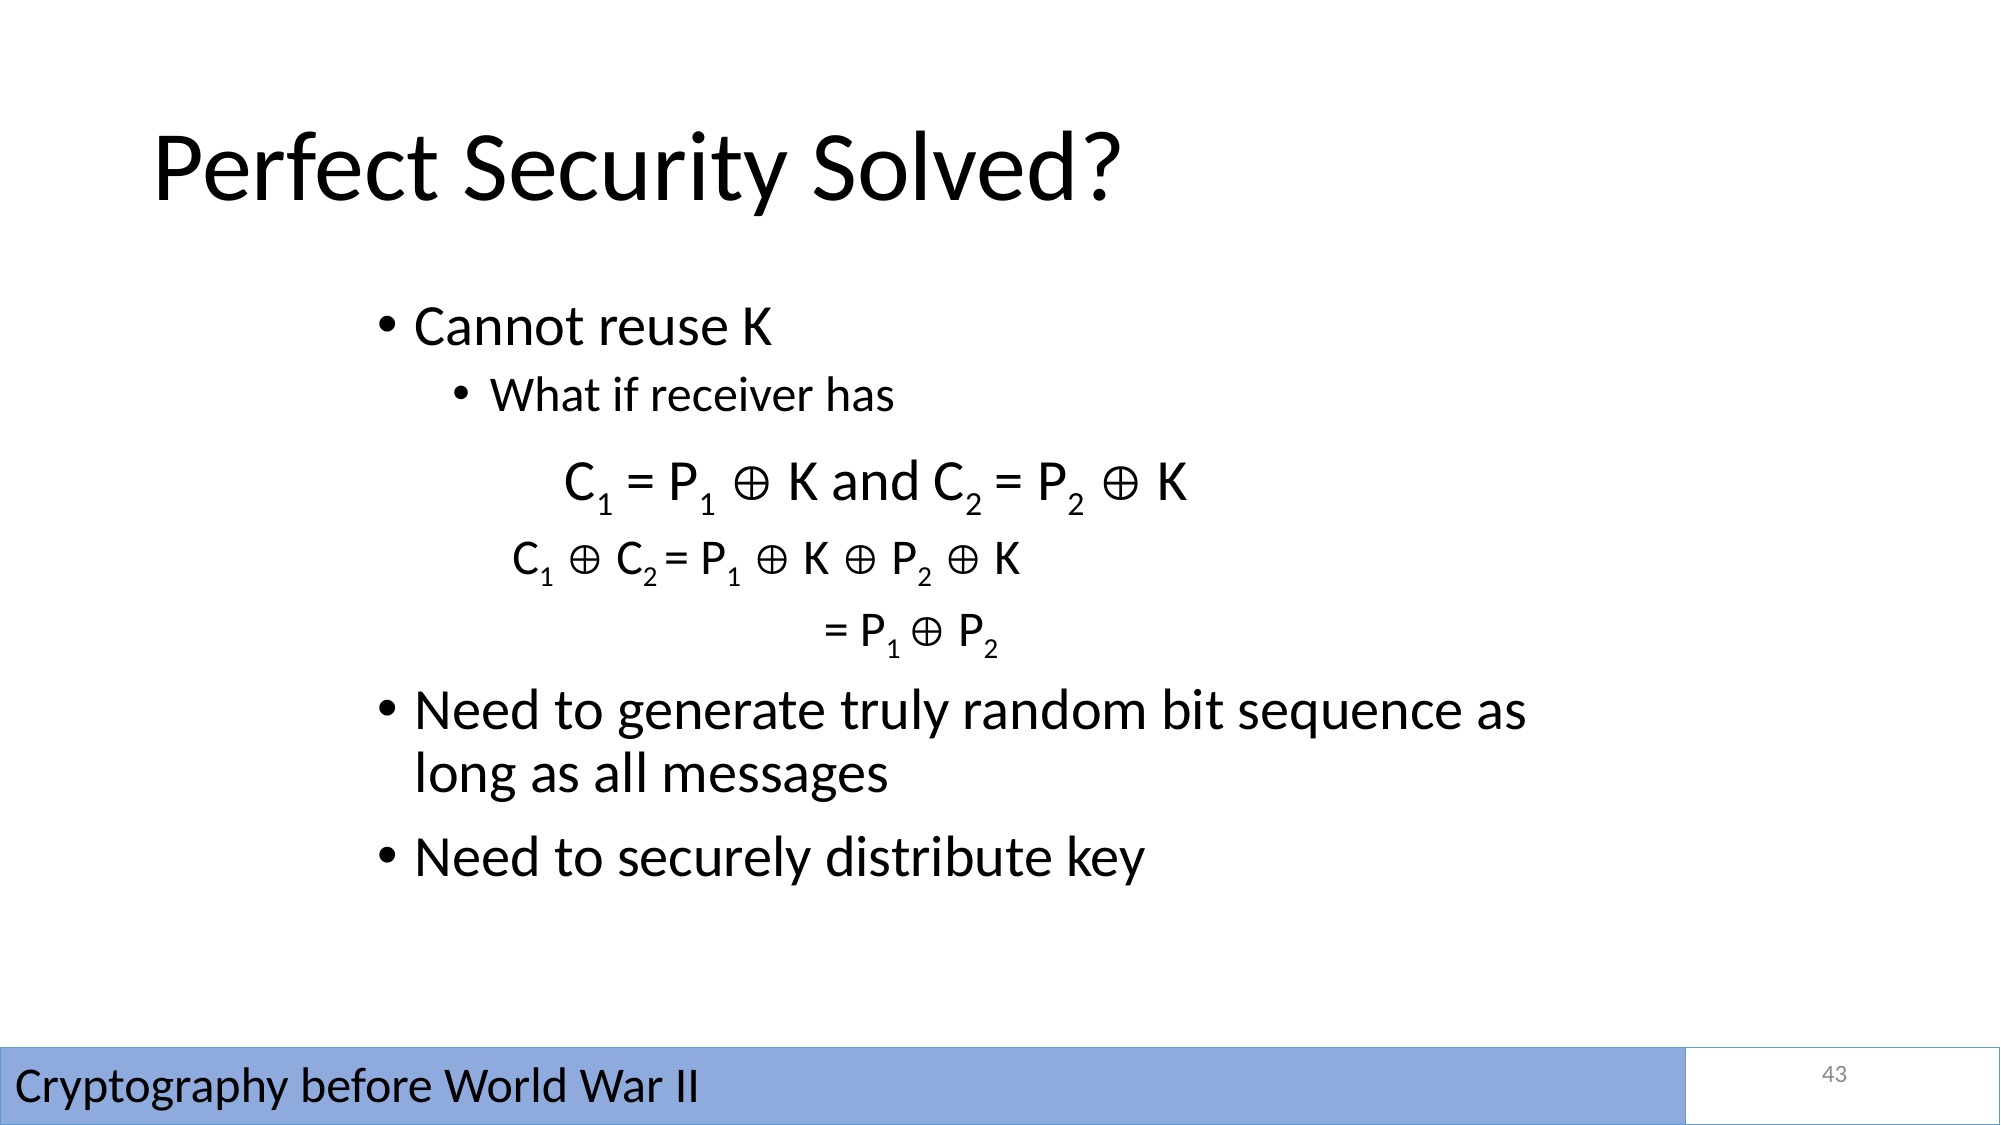

# Perfect Security Solved?
Cannot reuse K
What if receiver has
		C1 = P1 ⊕ K and C2 = P2 ⊕ K
	  C1 ⊕ C2 = P1 ⊕ K ⊕ P2 ⊕ K
			   = P1 ⊕ P2
Need to generate truly random bit sequence as long as all messages
Need to securely distribute key
43
Cryptography before World War II